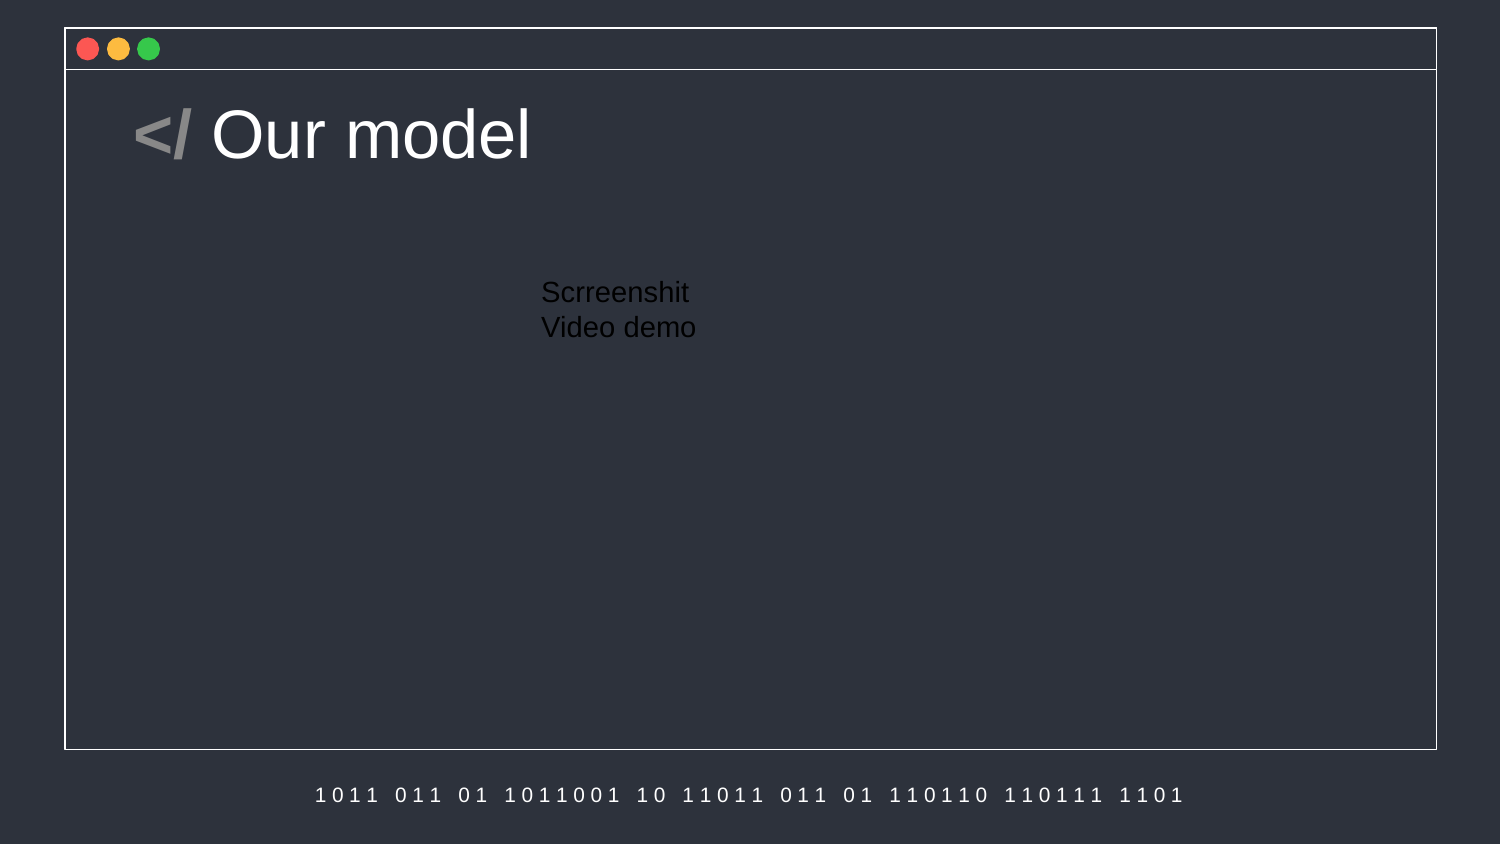

# </ Our model
Scrreenshit
Video demo